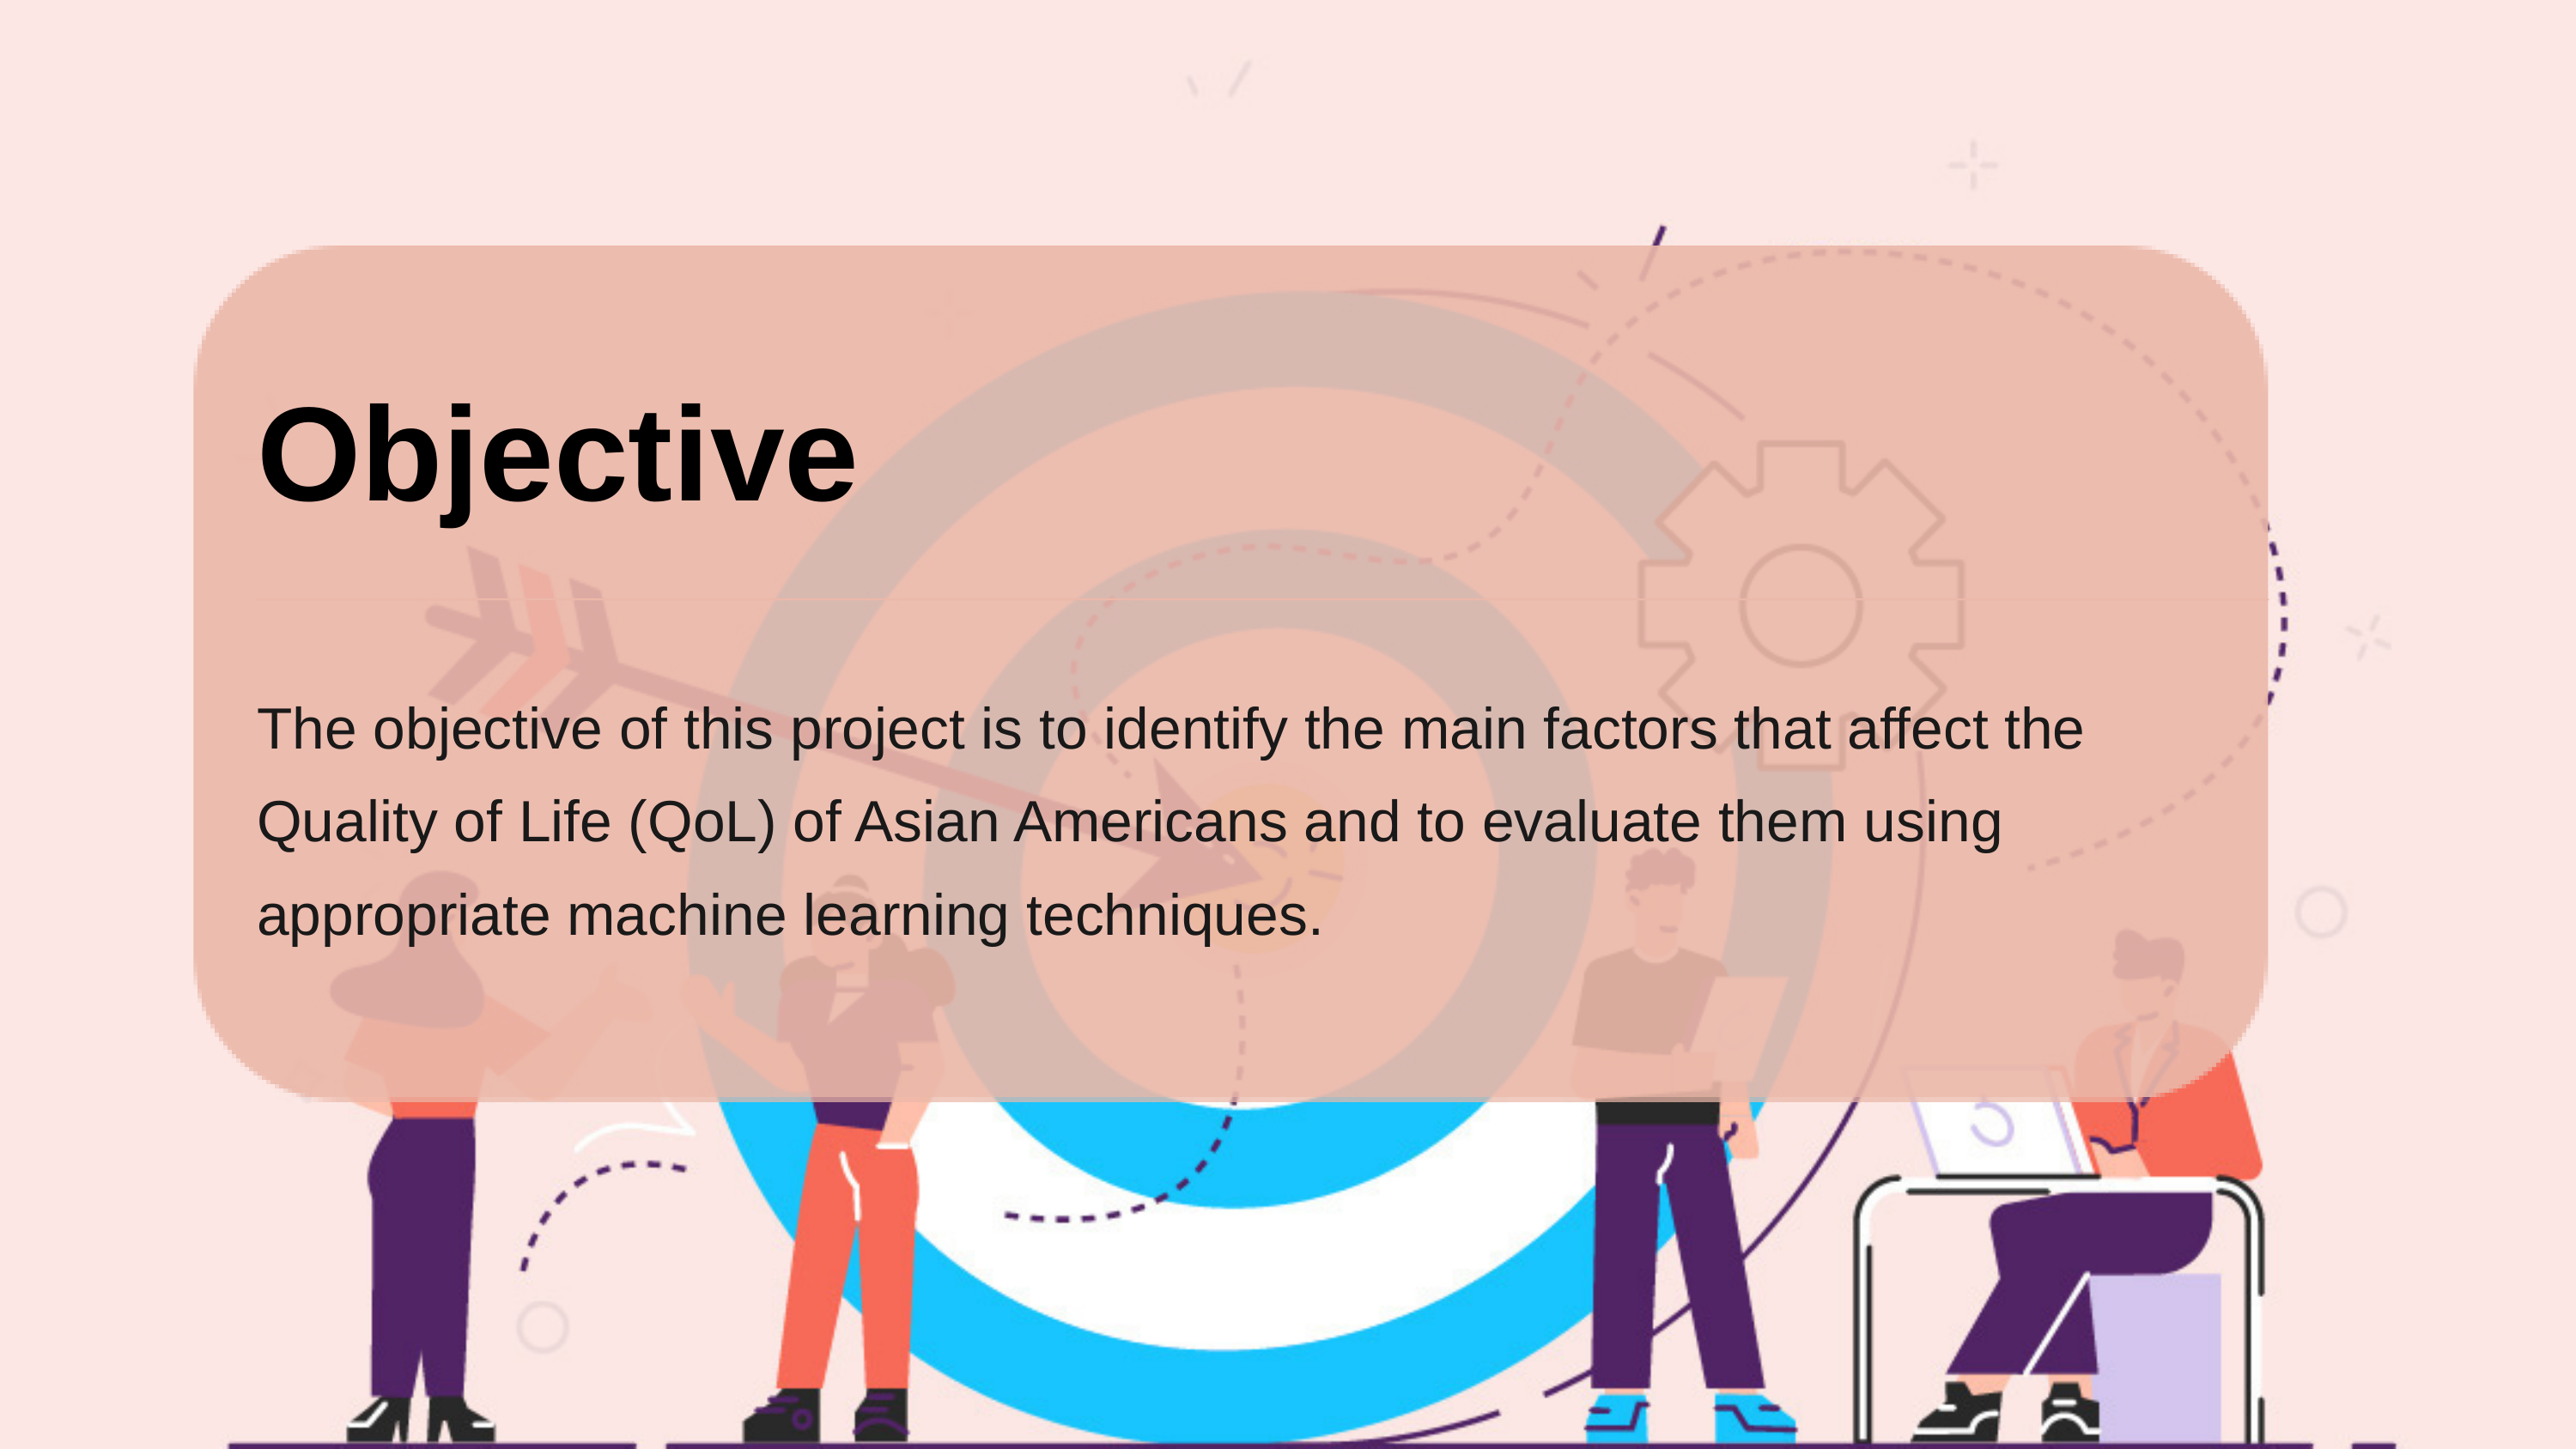

Objective

The objective of this project is to identify the main factors that affect the Quality of Life (QoL) of Asian Americans and to evaluate them using appropriate machine learning techniques.